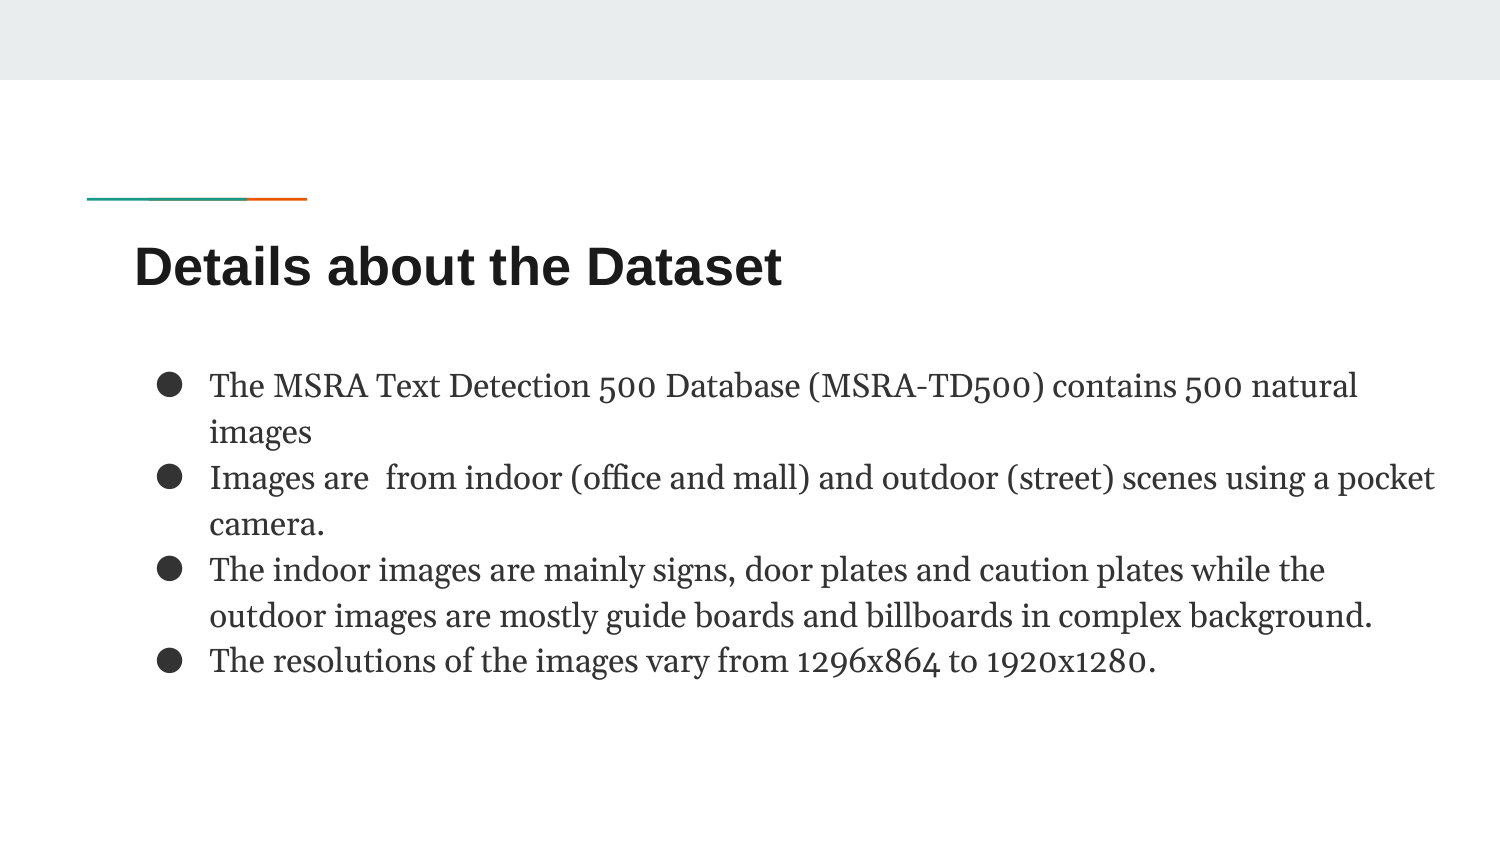

# Details about the Dataset
The MSRA Text Detection 500 Database (MSRA-TD500) contains 500 natural images
Images are  from indoor (office and mall) and outdoor (street) scenes using a pocket camera.
The indoor images are mainly signs, door plates and caution plates while the outdoor images are mostly guide boards and billboards in complex background.
The resolutions of the images vary from 1296x864 to 1920x1280.